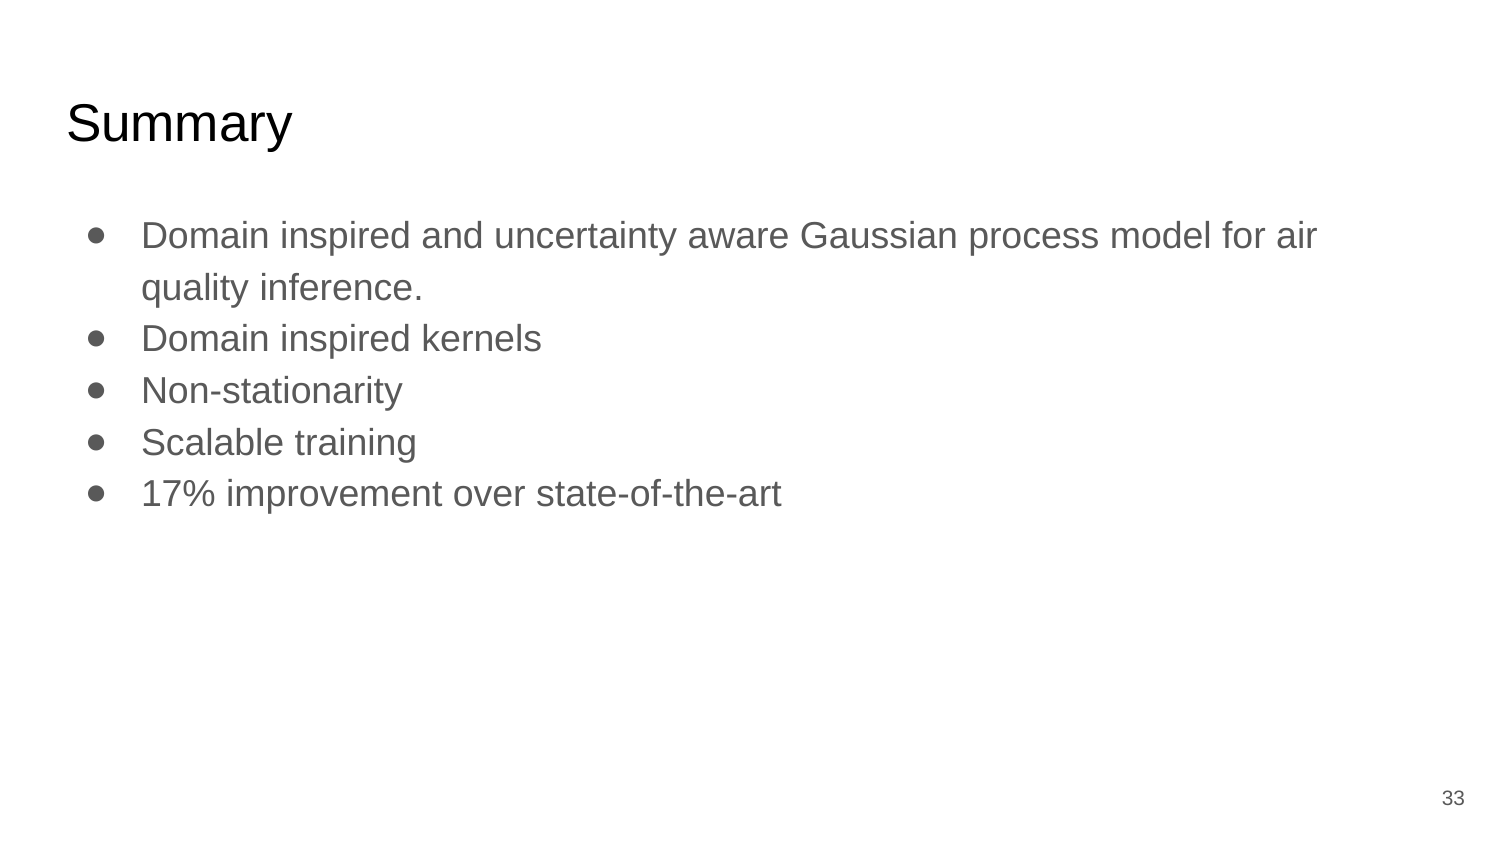

# Summary
Domain inspired and uncertainty aware Gaussian process model for air quality inference.
Domain inspired kernels
Non-stationarity
Scalable training
17% improvement over state-of-the-art
33